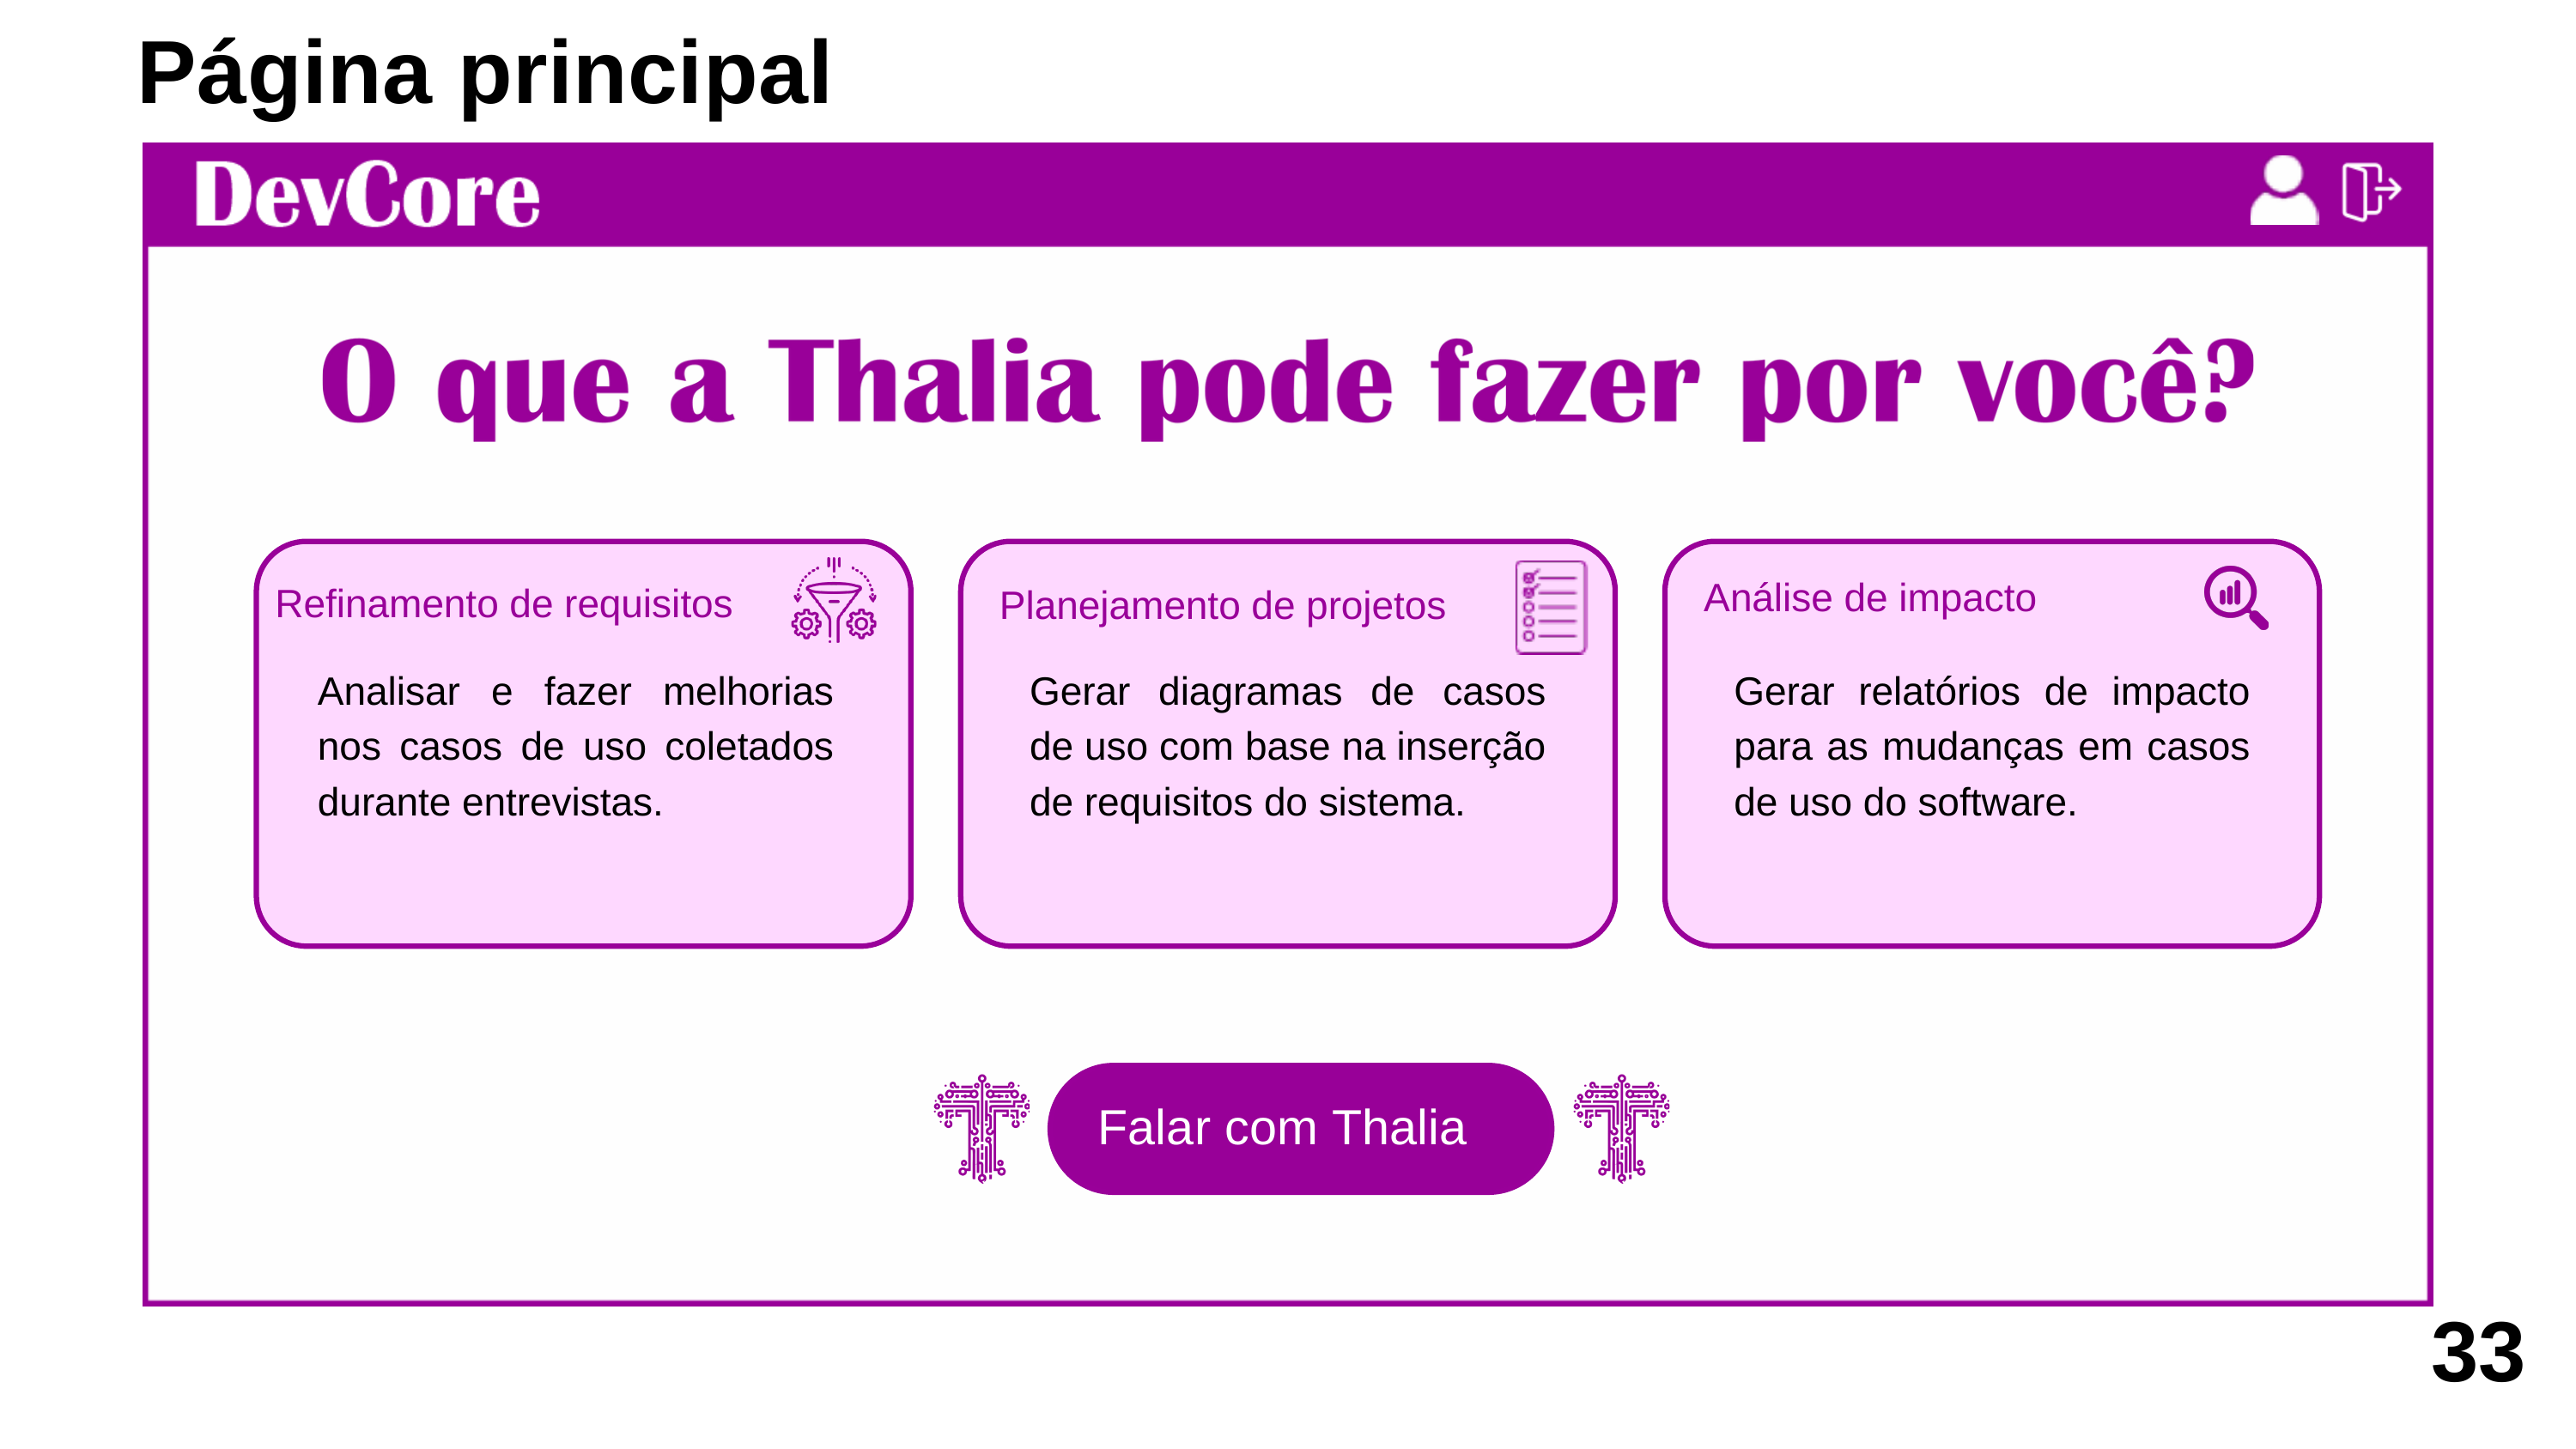

Página principal

Análise de impacto

Refinamento de requisitos
Planejamento de projetos
Analisar e fazer melhorias nos casos de uso coletados durante entrevistas.
Gerar diagramas de casos de uso com base na inserção de requisitos do sistema.
Gerar relatórios de impacto para as mudanças em casos de uso do software.

Falar com Thalia
33